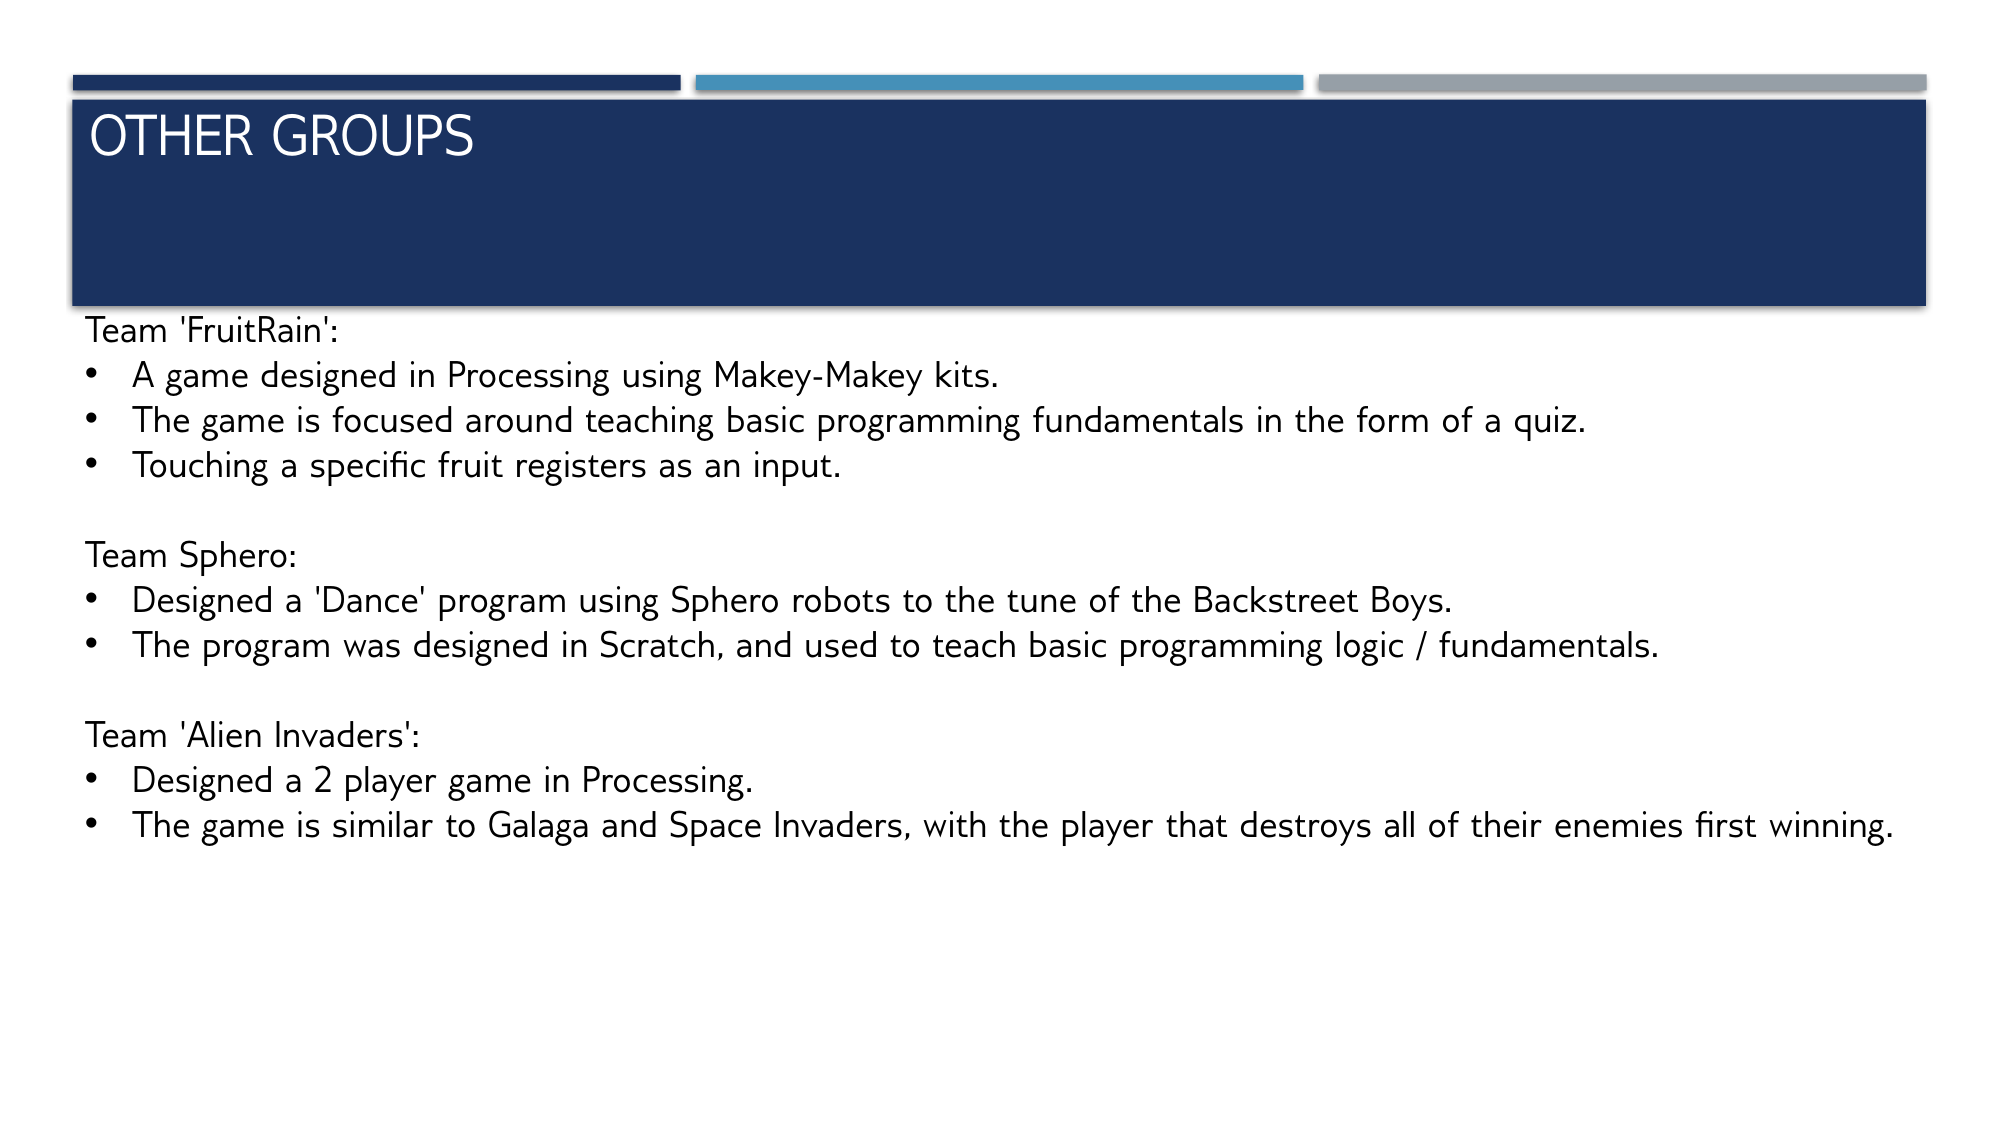

# Other Groups
Team 'FruitRain':
A game designed in Processing using Makey-Makey kits.
The game is focused around teaching basic programming fundamentals in the form of a quiz.
Touching a specific fruit registers as an input.

Team Sphero:
Designed a 'Dance' program using Sphero robots to the tune of the Backstreet Boys.
The program was designed in Scratch, and used to teach basic programming logic / fundamentals.

Team 'Alien Invaders':
Designed a 2 player game in Processing.
The game is similar to Galaga and Space Invaders, with the player that destroys all of their enemies first winning.